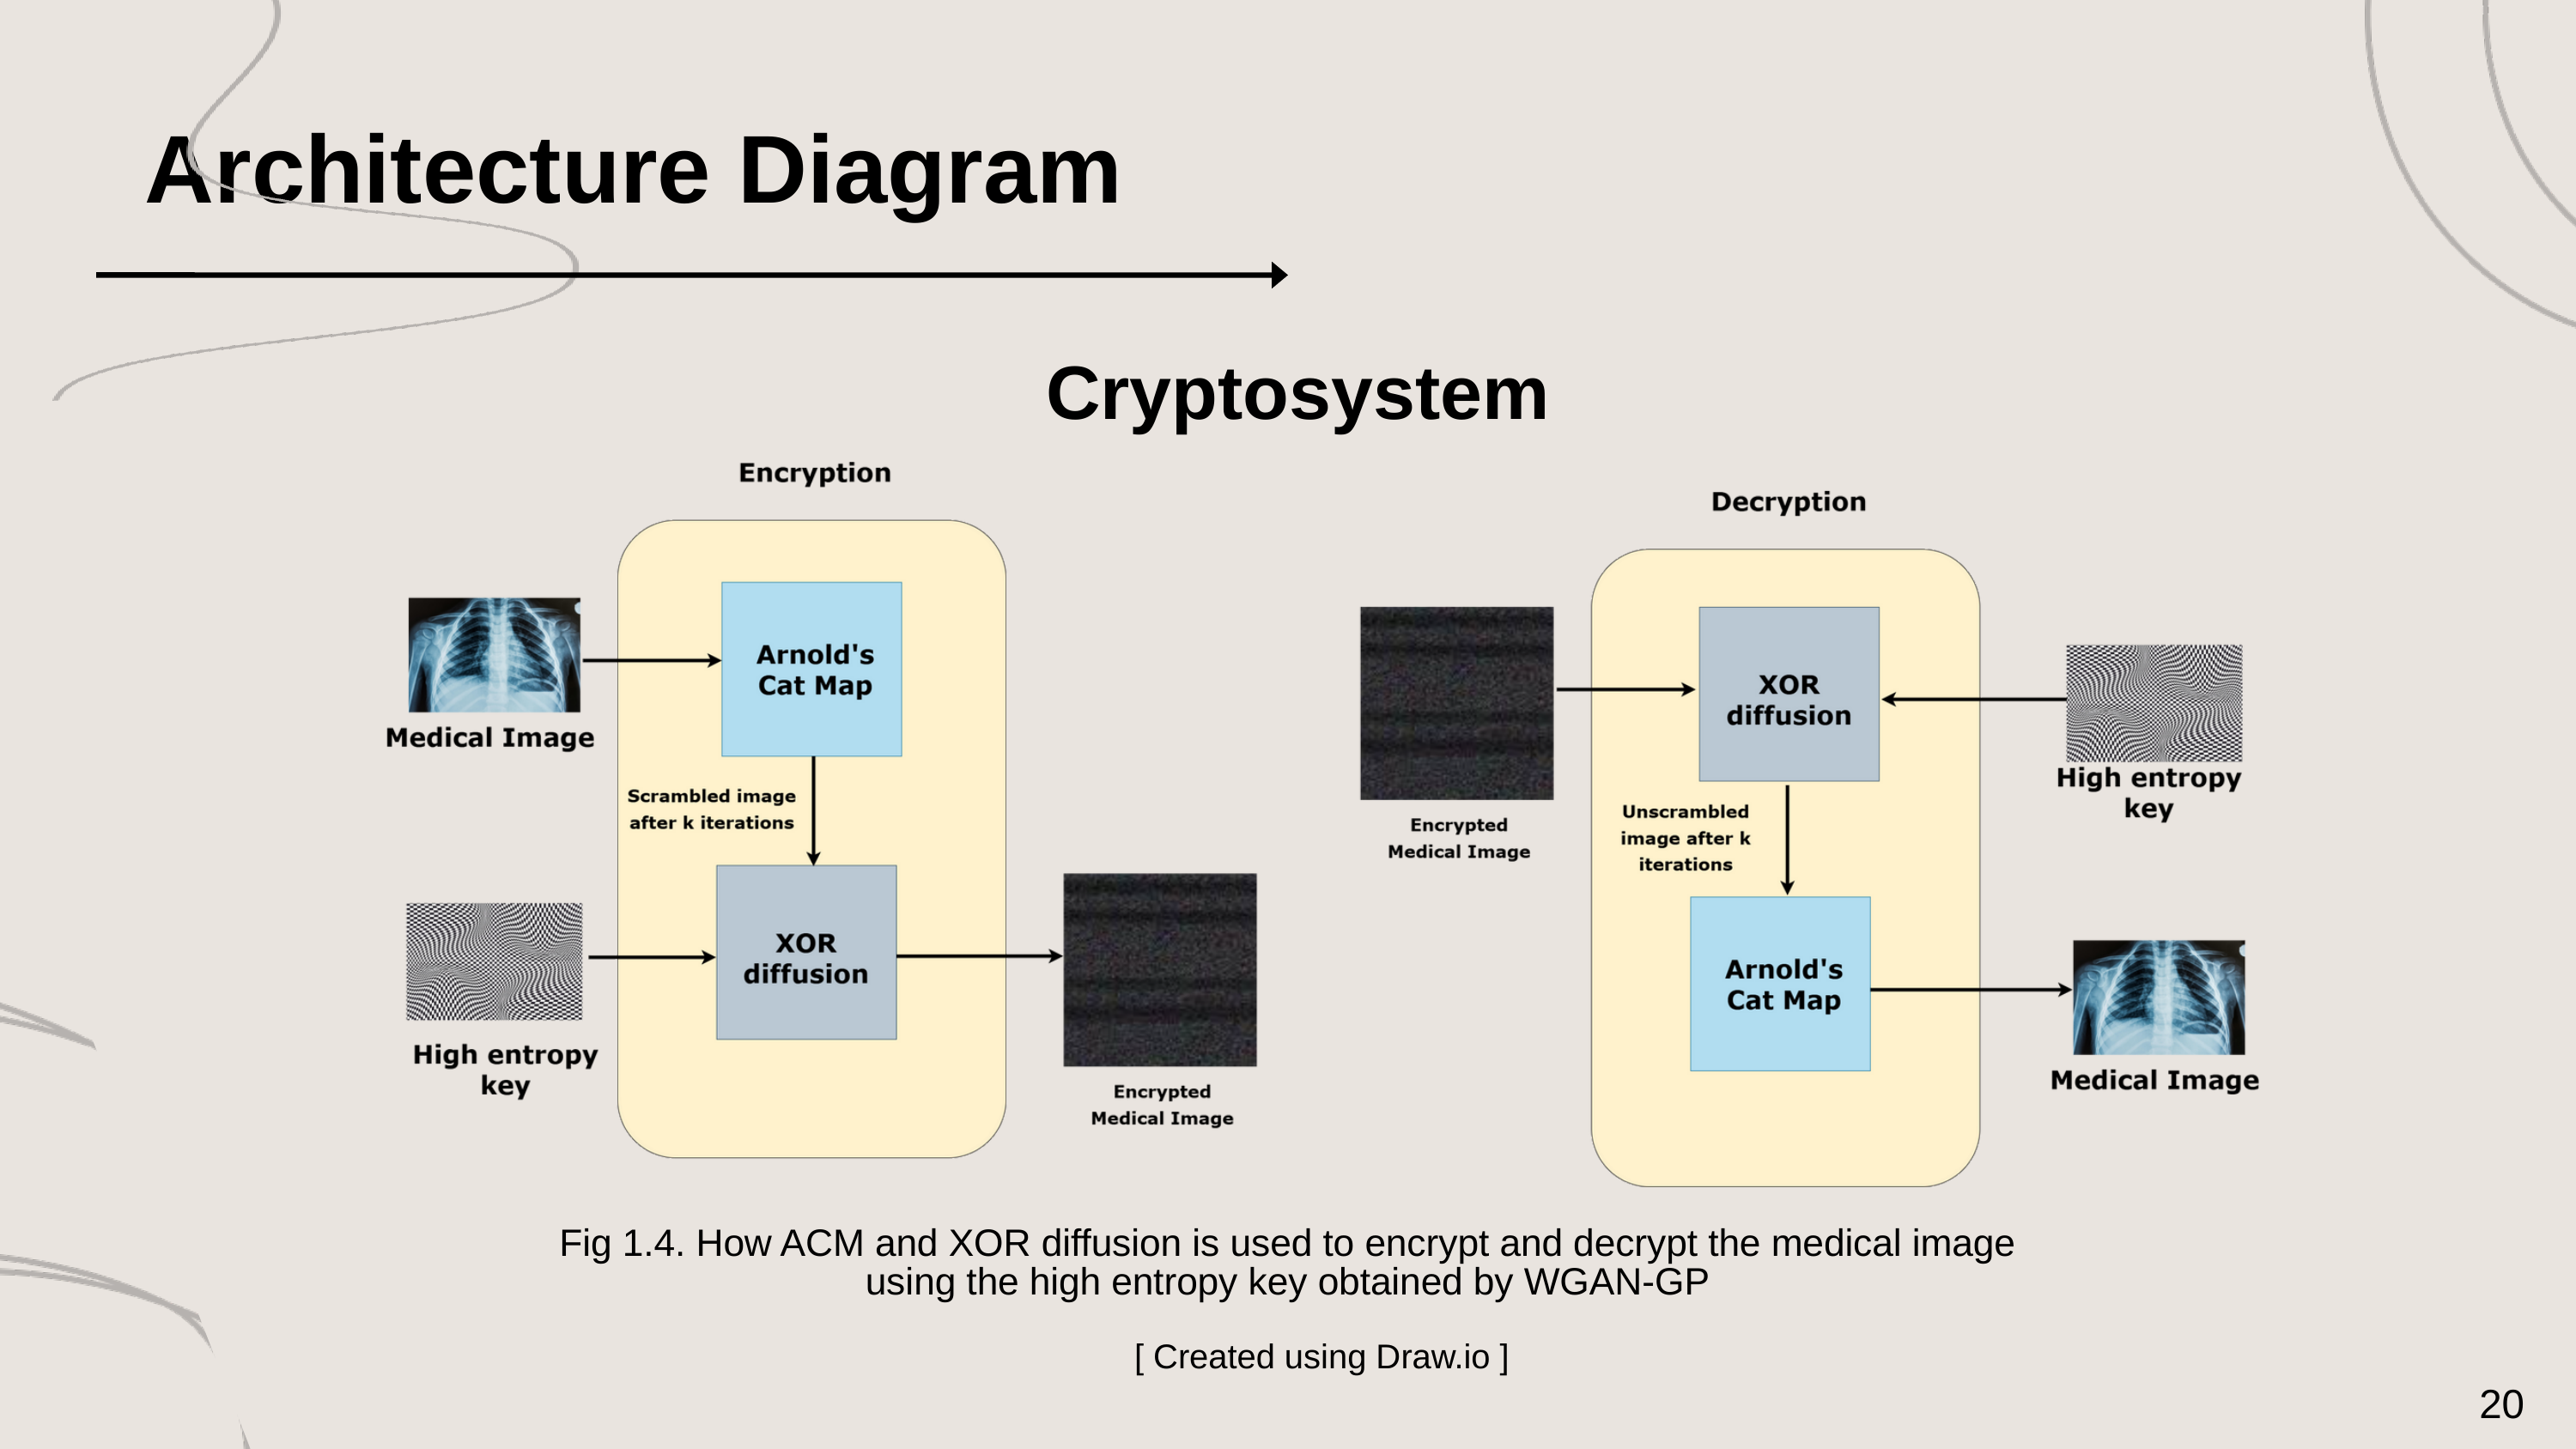

Architecture Diagram

Cryptosystem

Fig 1.4. How ACM and XOR diffusion is used to encrypt and decrypt the medical image using the high entropy key obtained by WGAN-GP
[ Created using Draw.io ]
20